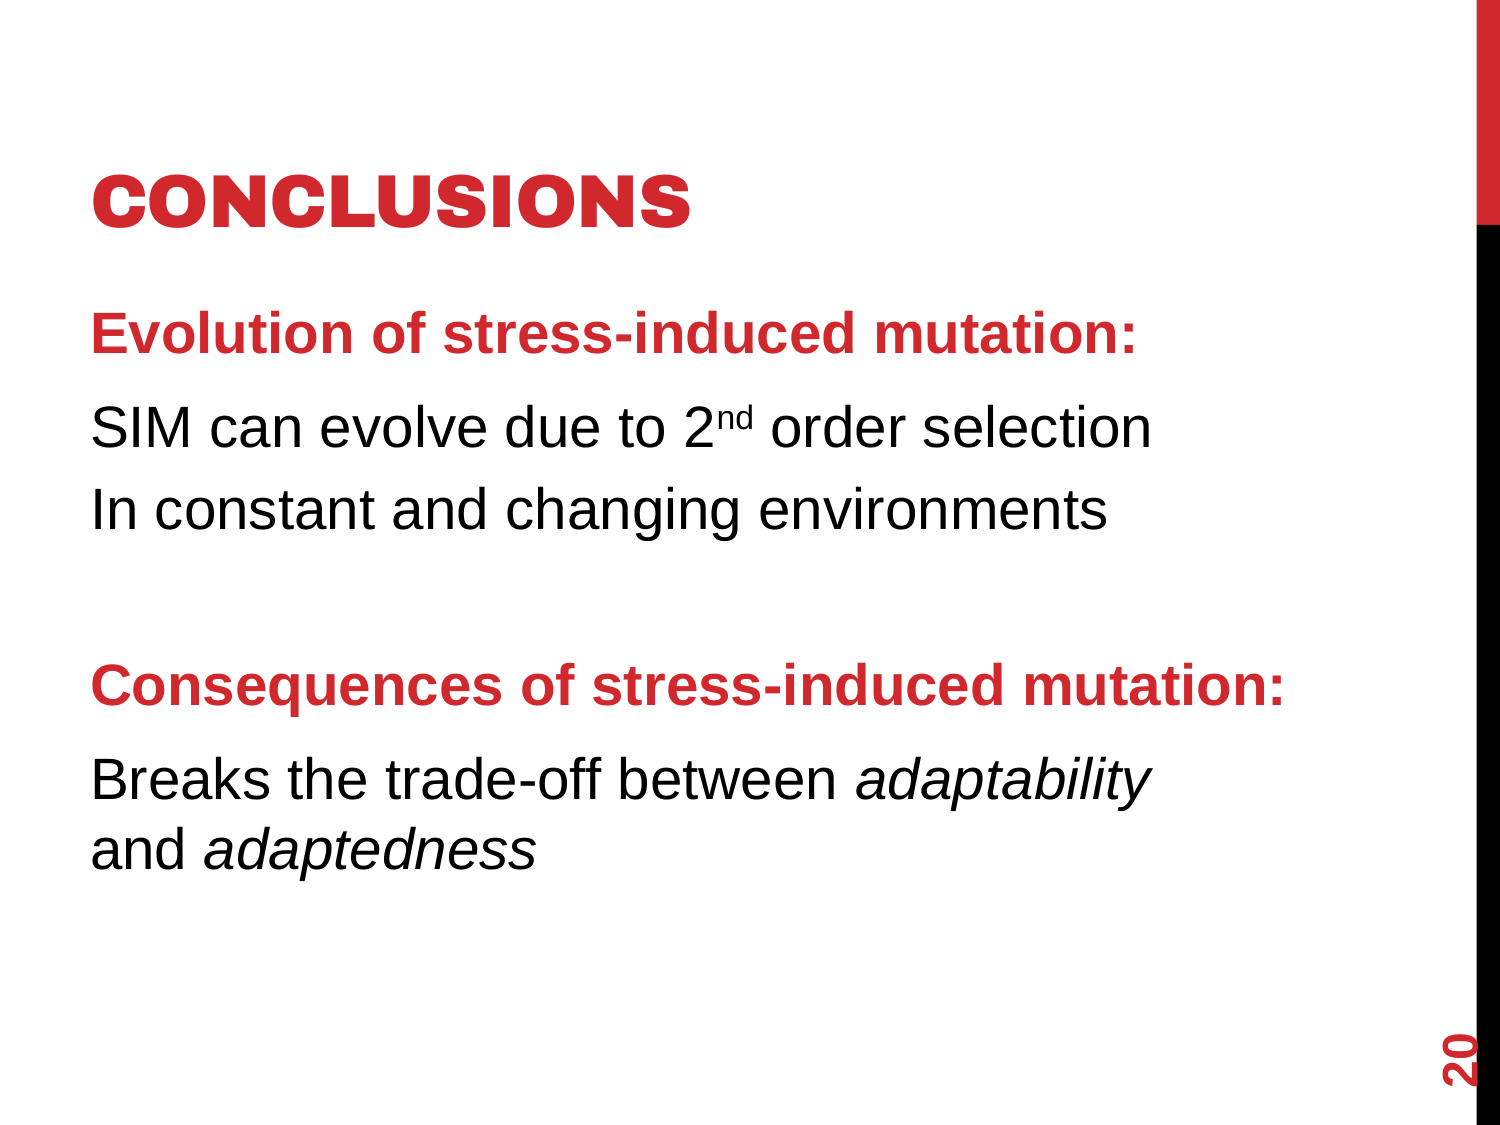

# Conclusions
Evolution of stress-induced mutation:
SIM can evolve due to 2nd order selection
In constant and changing environments

Consequences of stress-induced mutation:
Breaks the trade-off between adaptability and adaptedness
20